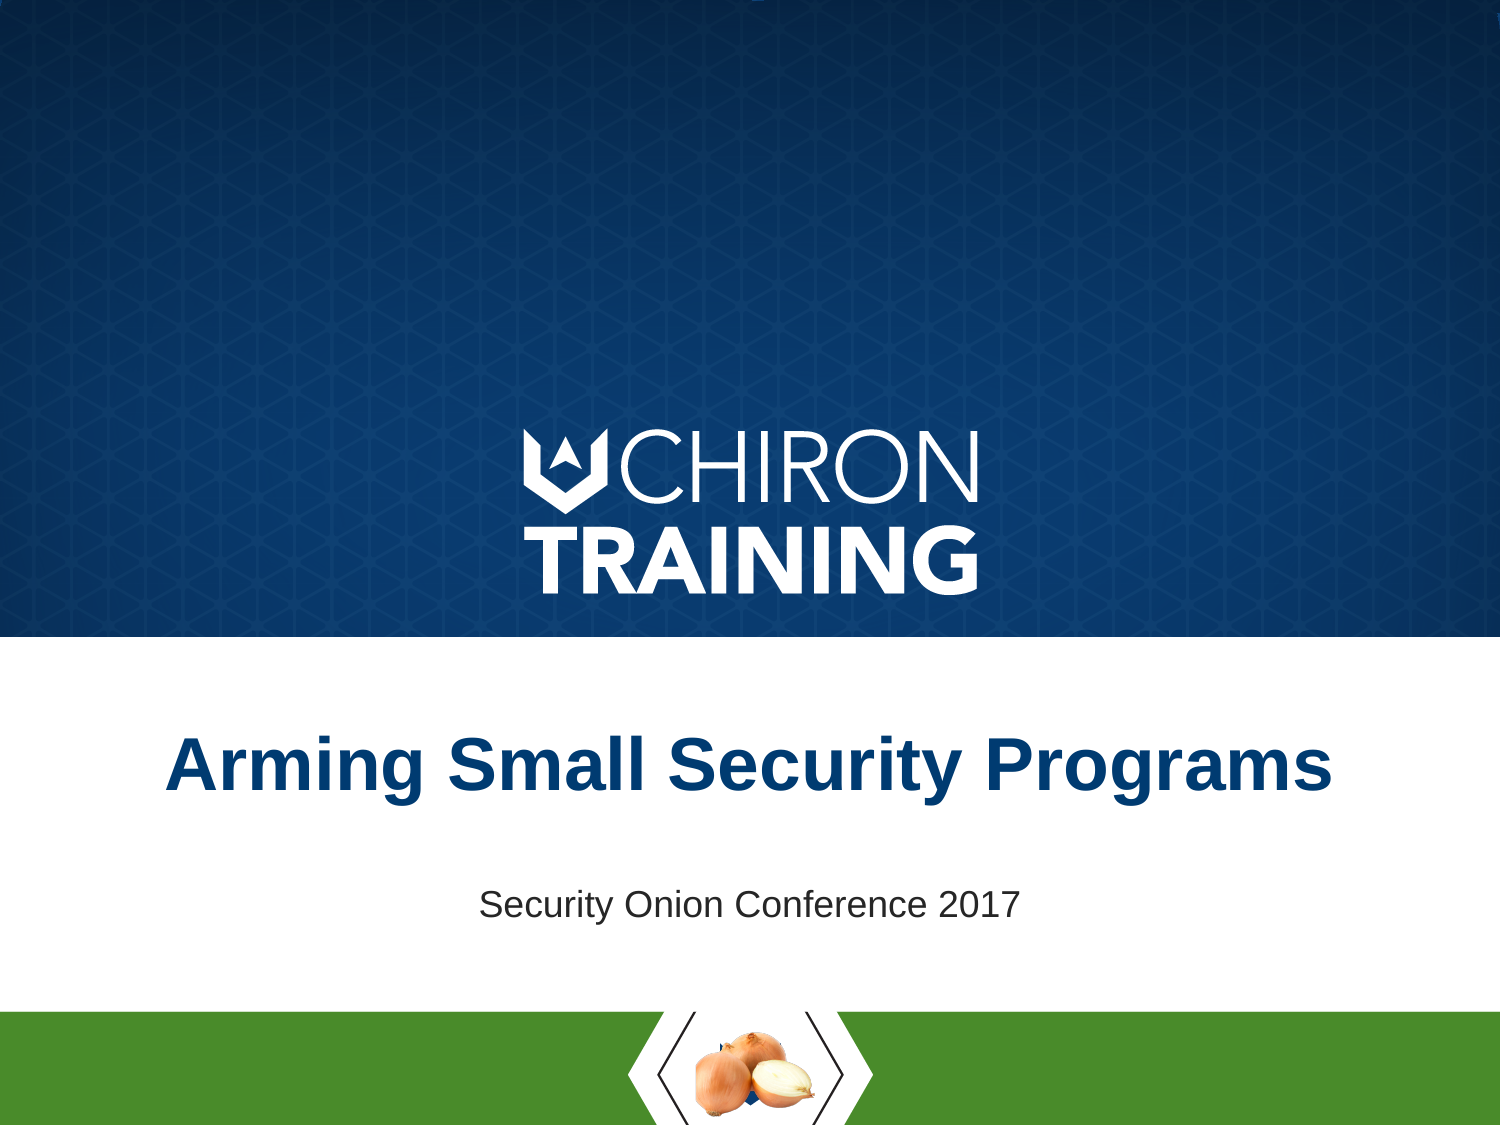

# Arming Small Security Programs
Security Onion Conference 2017